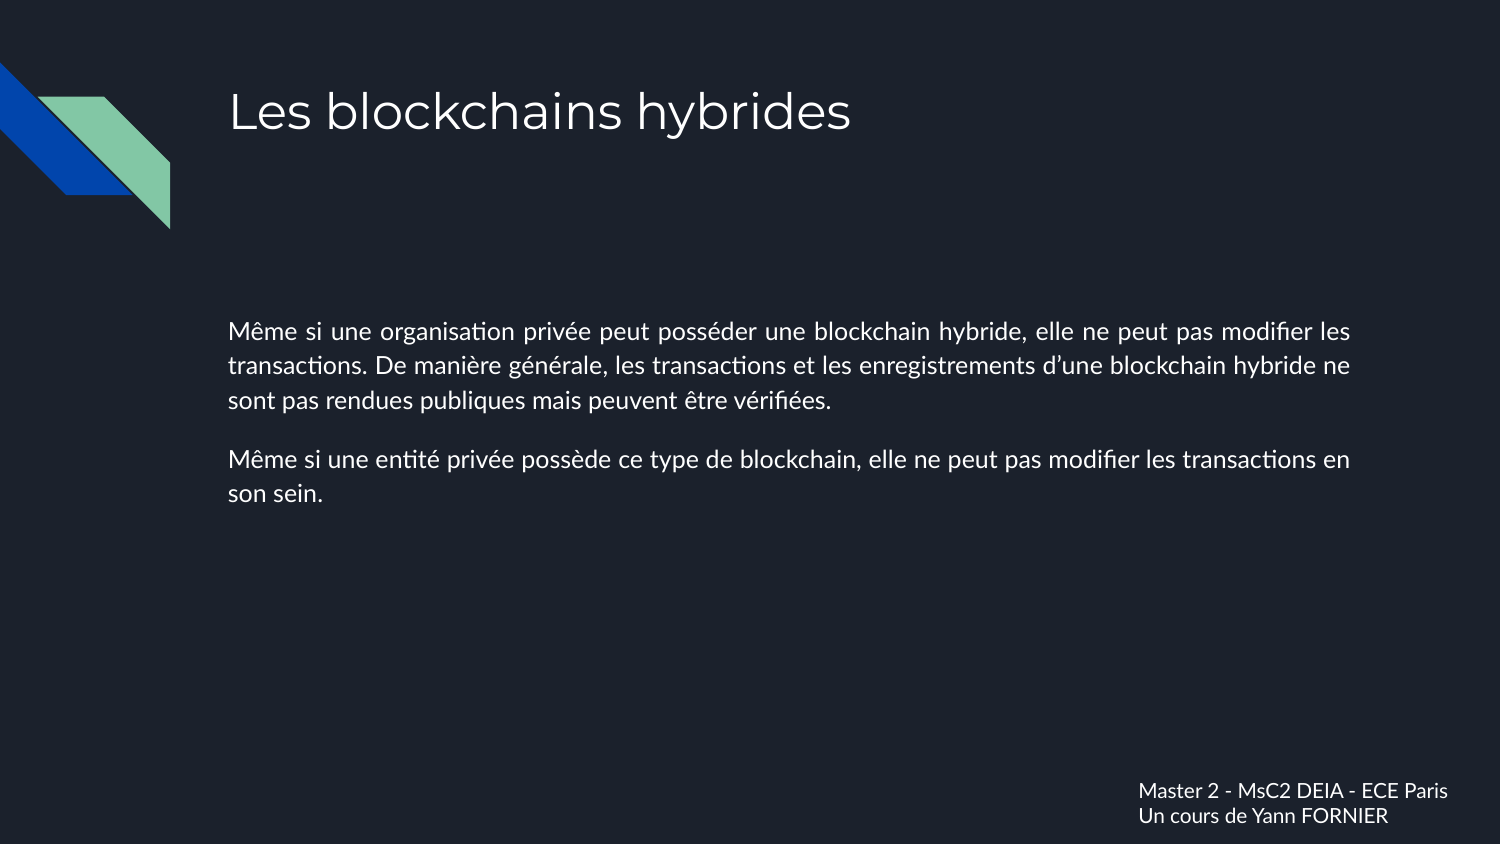

# Les blockchains hybrides
Même si une organisation privée peut posséder une blockchain hybride, elle ne peut pas modifier les transactions. De manière générale, les transactions et les enregistrements d’une blockchain hybride ne sont pas rendues publiques mais peuvent être vérifiées.
Même si une entité privée possède ce type de blockchain, elle ne peut pas modifier les transactions en son sein.
Master 2 - MsC2 DEIA - ECE Paris
Un cours de Yann FORNIER